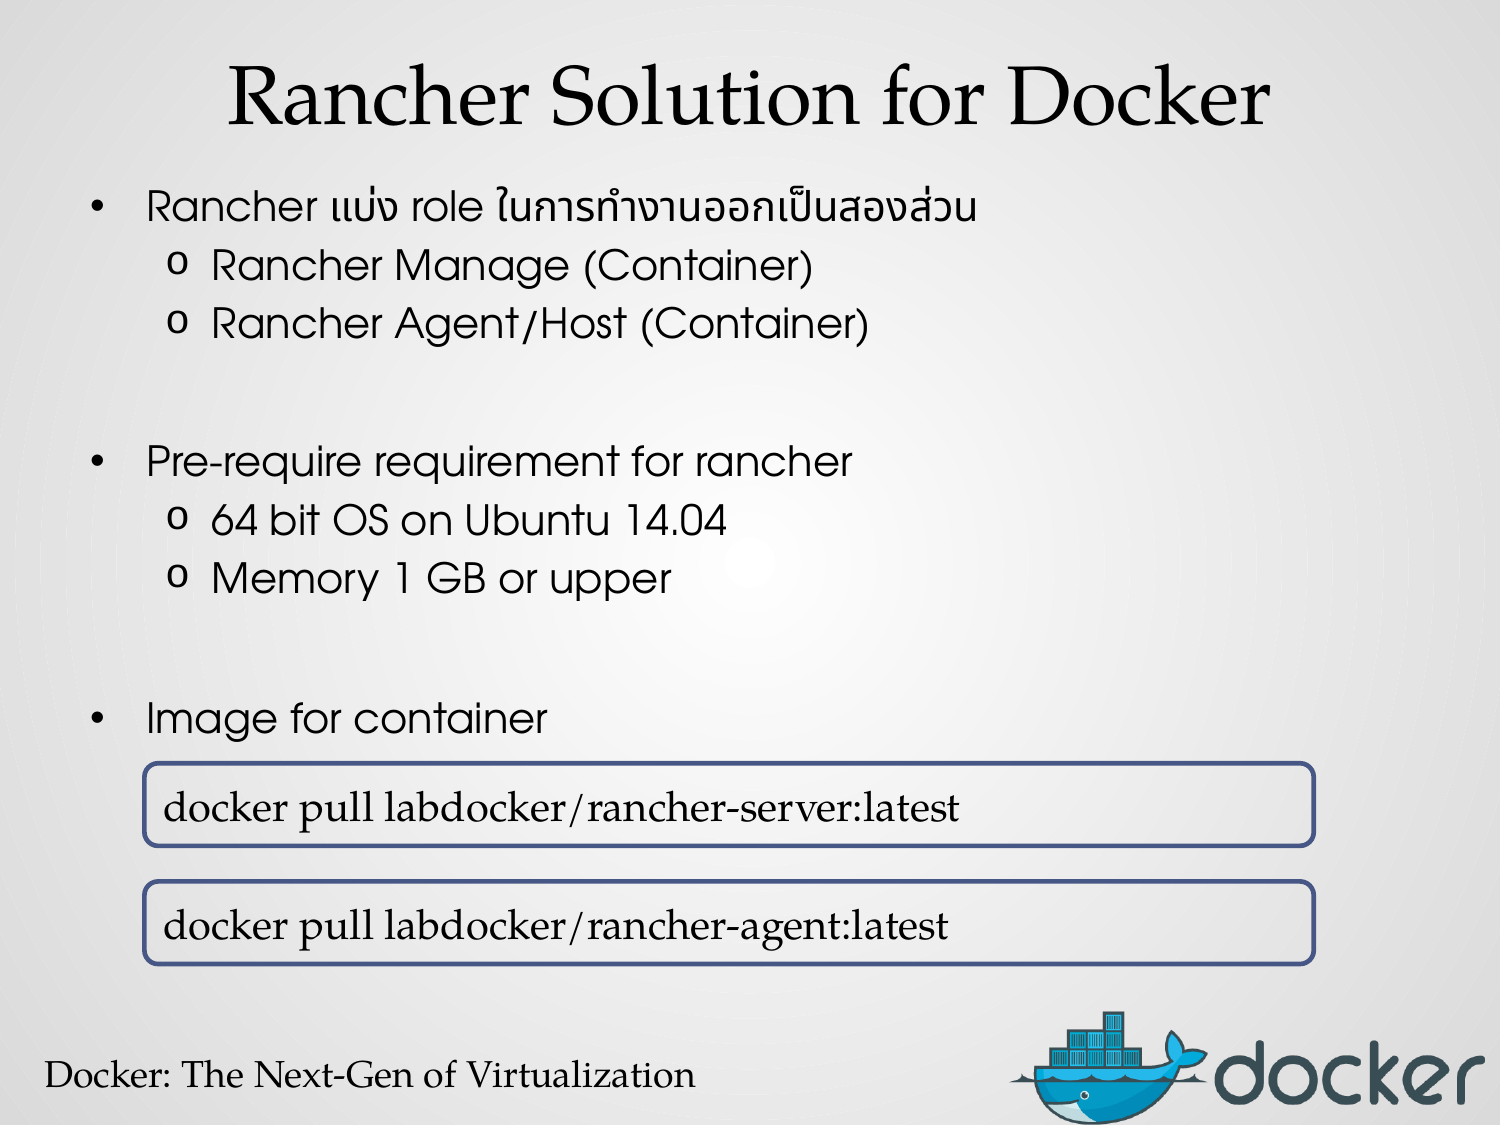

# Rancher Solution for Docker
Rancher แบ่ง role ในการทำงานออกเป็นสองส่วน
Rancher Manage (Container)
Rancher Agent/Host (Container)

Pre-require requirement for rancher
64 bit OS on Ubuntu 14.04
Memory 1 GB or upper

Image for container

docker pull labdocker/rancher-server:latest
docker pull labdocker/rancher-agent:latest
Docker: The Next-Gen of Virtualization